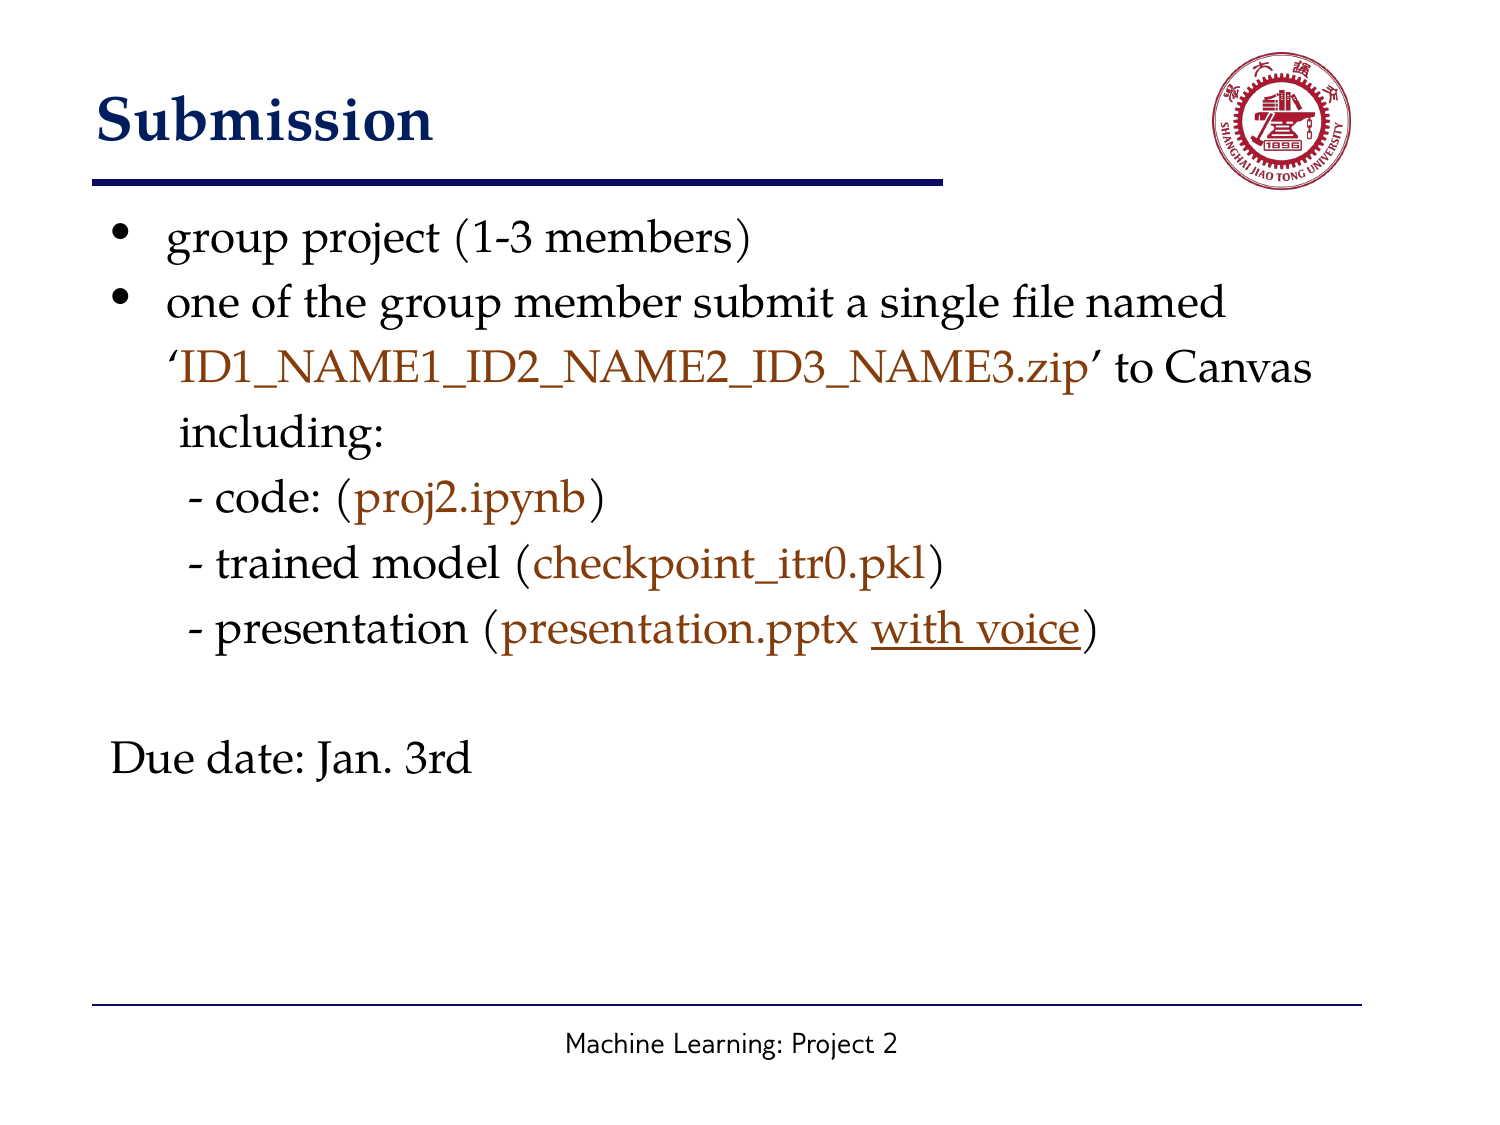

# Submission
group project (1-3 members)
one of the group member submit a single file named
     ‘ID1_NAME1_ID2_NAME2_ID3_NAME3.zip’ to Canvas
      including:
 - code: (proj2.ipynb)
 - trained model (checkpoint_itr0.pkl)
 - presentation (presentation.pptx with voice)

Due date: Jan. 3rd
20